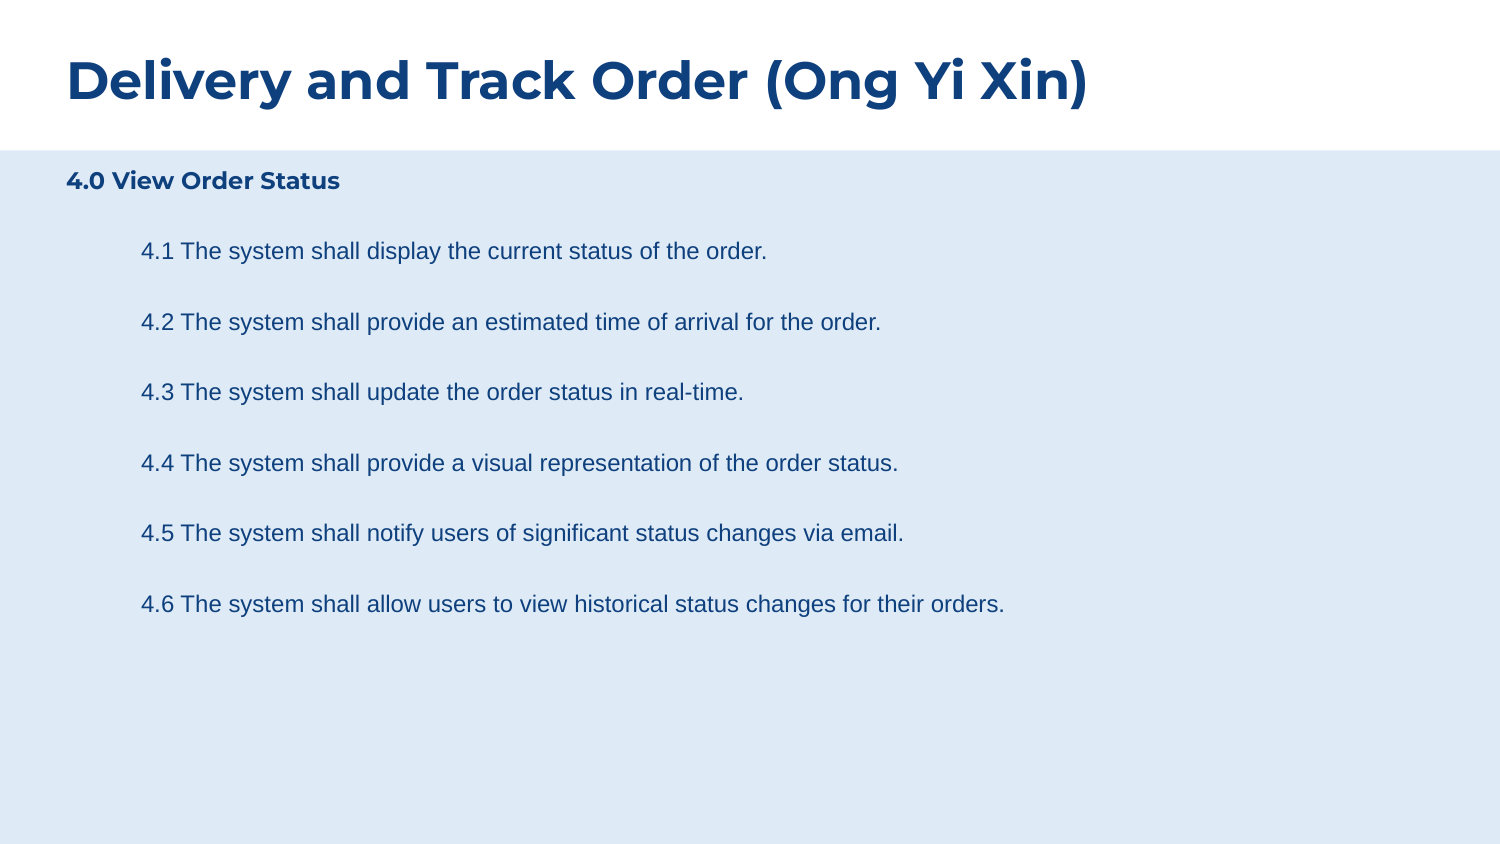

# Delivery and Track Order (Ong Yi Xin)
4.0 View Order Status
4.1 The system shall display the current status of the order.
4.2 The system shall provide an estimated time of arrival for the order.
4.3 The system shall update the order status in real-time.
4.4 The system shall provide a visual representation of the order status.
4.5 The system shall notify users of significant status changes via email.
4.6 The system shall allow users to view historical status changes for their orders.